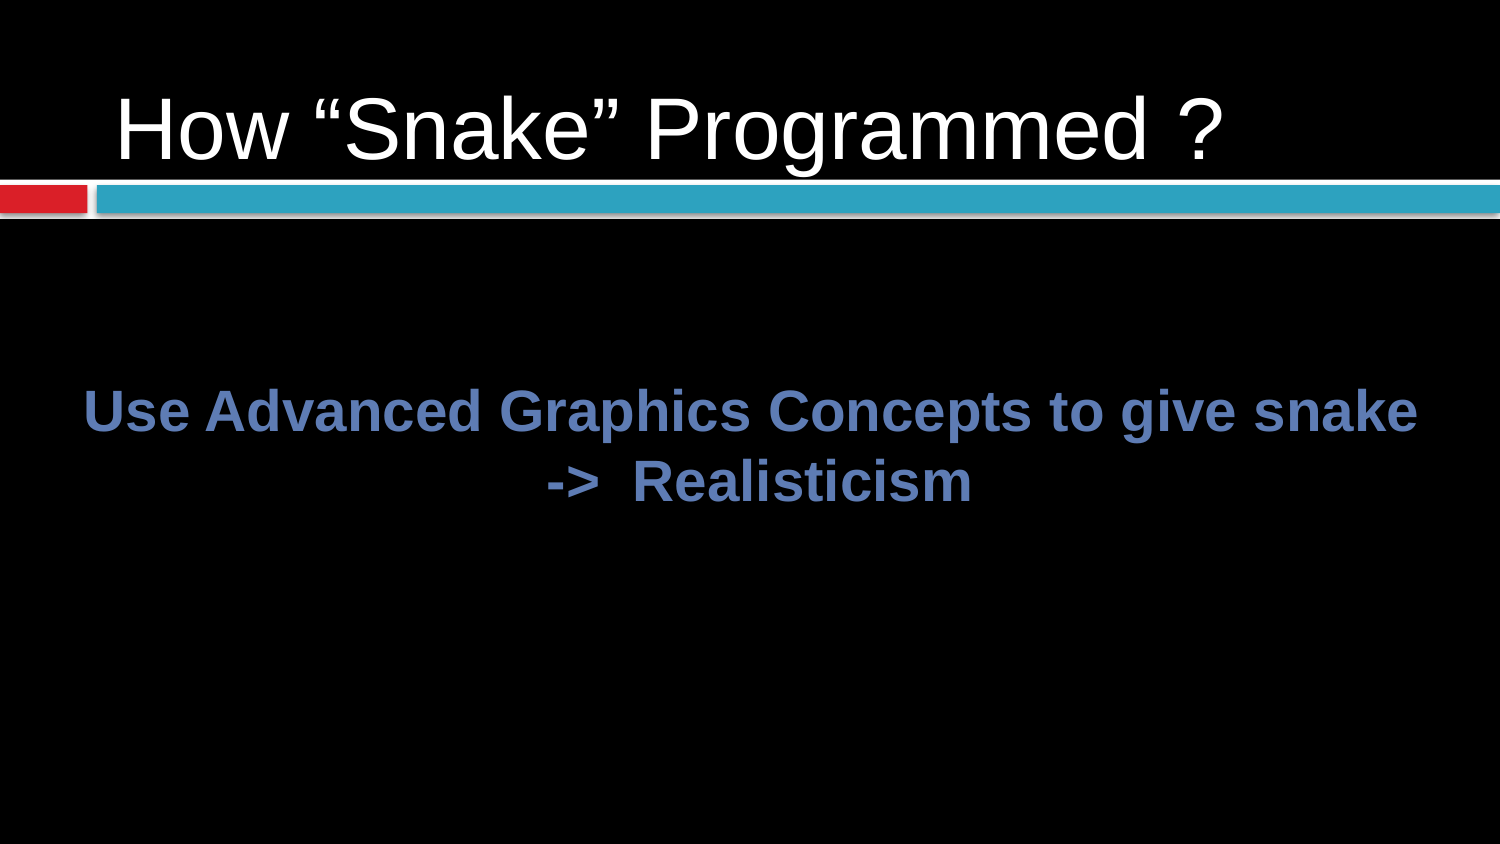

# How “Snake” Programmed ?
Use Advanced Graphics Concepts to give snake
->  Realisticism